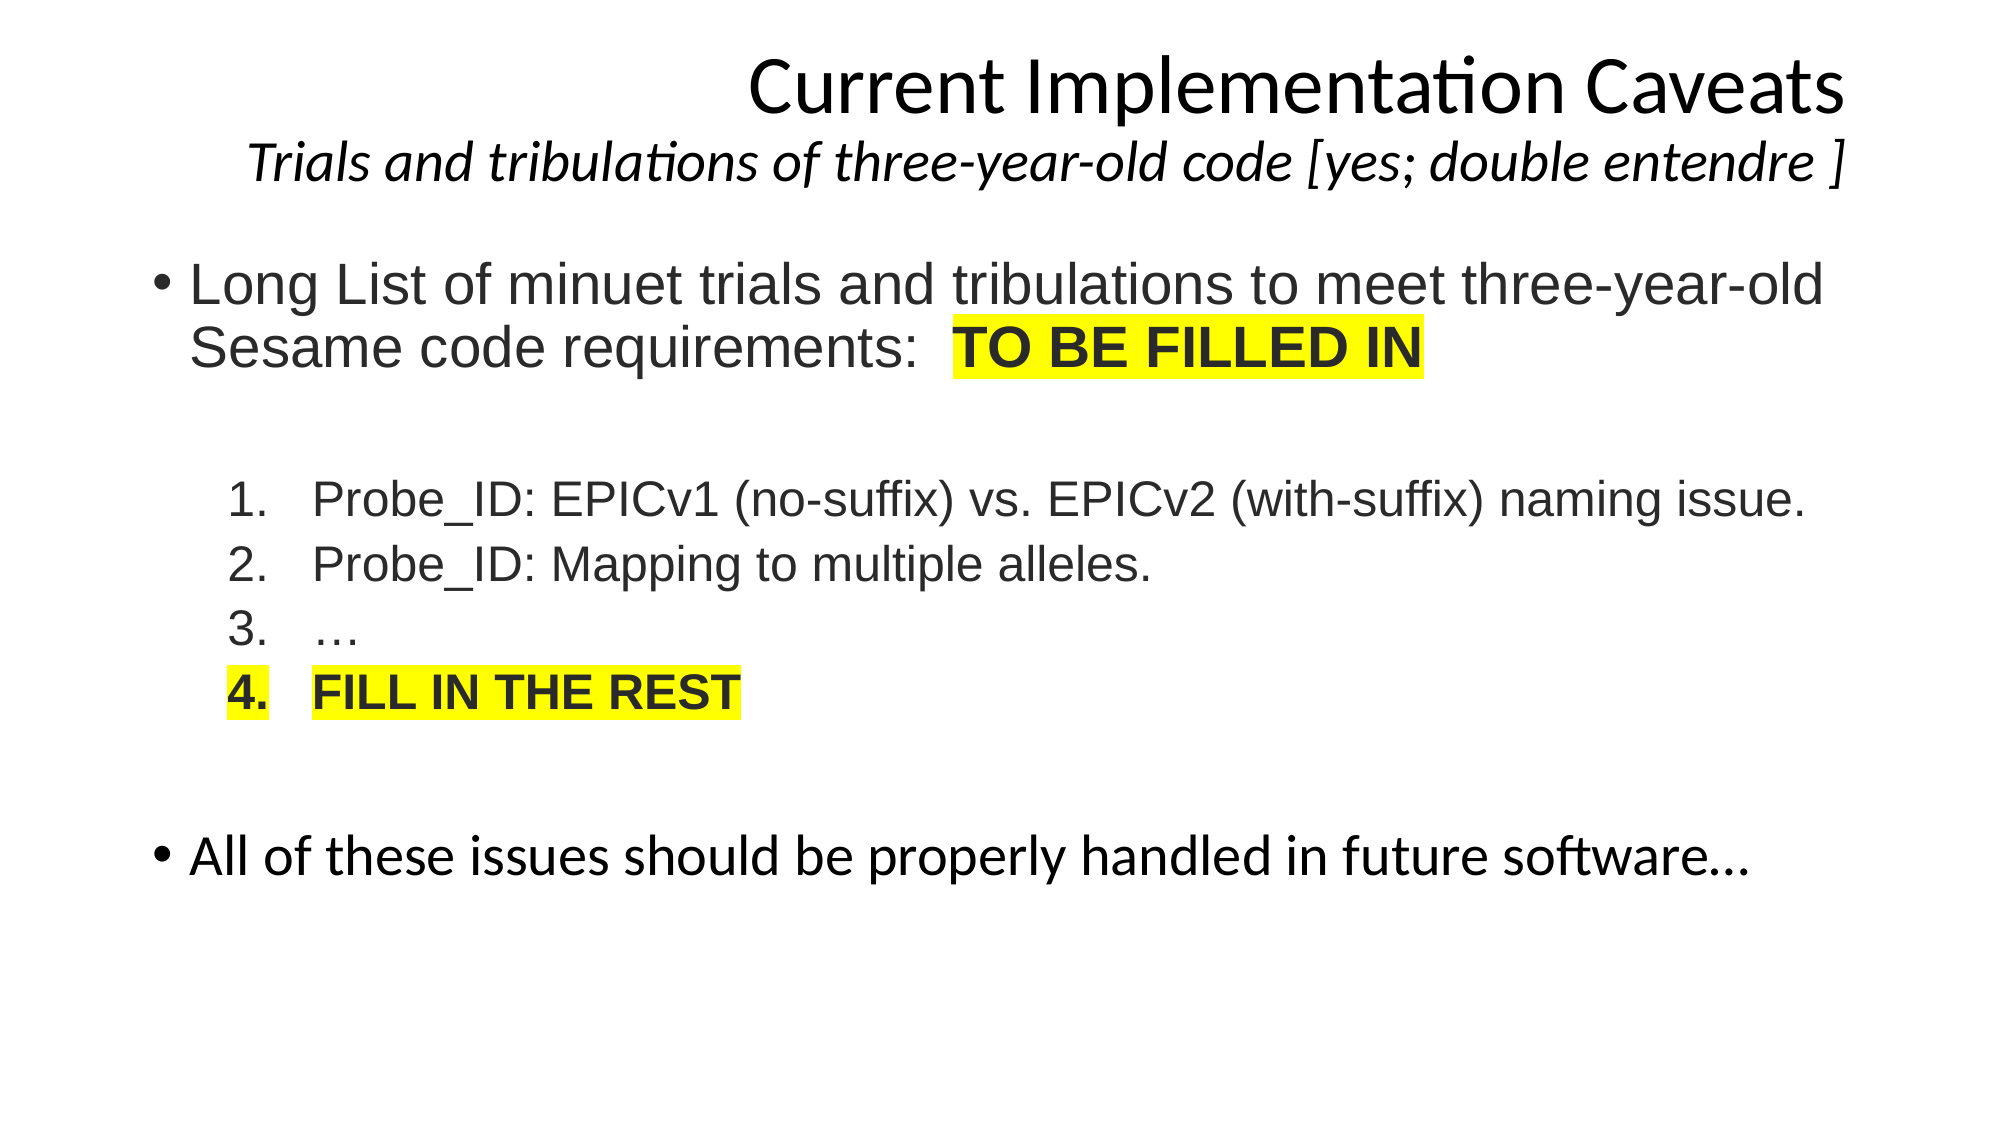

Current Implementation Caveats
Trials and tribulations of three-year-old code [yes; double entendre ]
Long List of minuet trials and tribulations to meet three-year-old Sesame code requirements:  TO BE FILLED IN

Probe_ID: EPICv1 (no-suffix) vs. EPICv2 (with-suffix) naming issue.
Probe_ID: Mapping to multiple alleles.
…
FILL IN THE REST

All of these issues should be properly handled in future software…